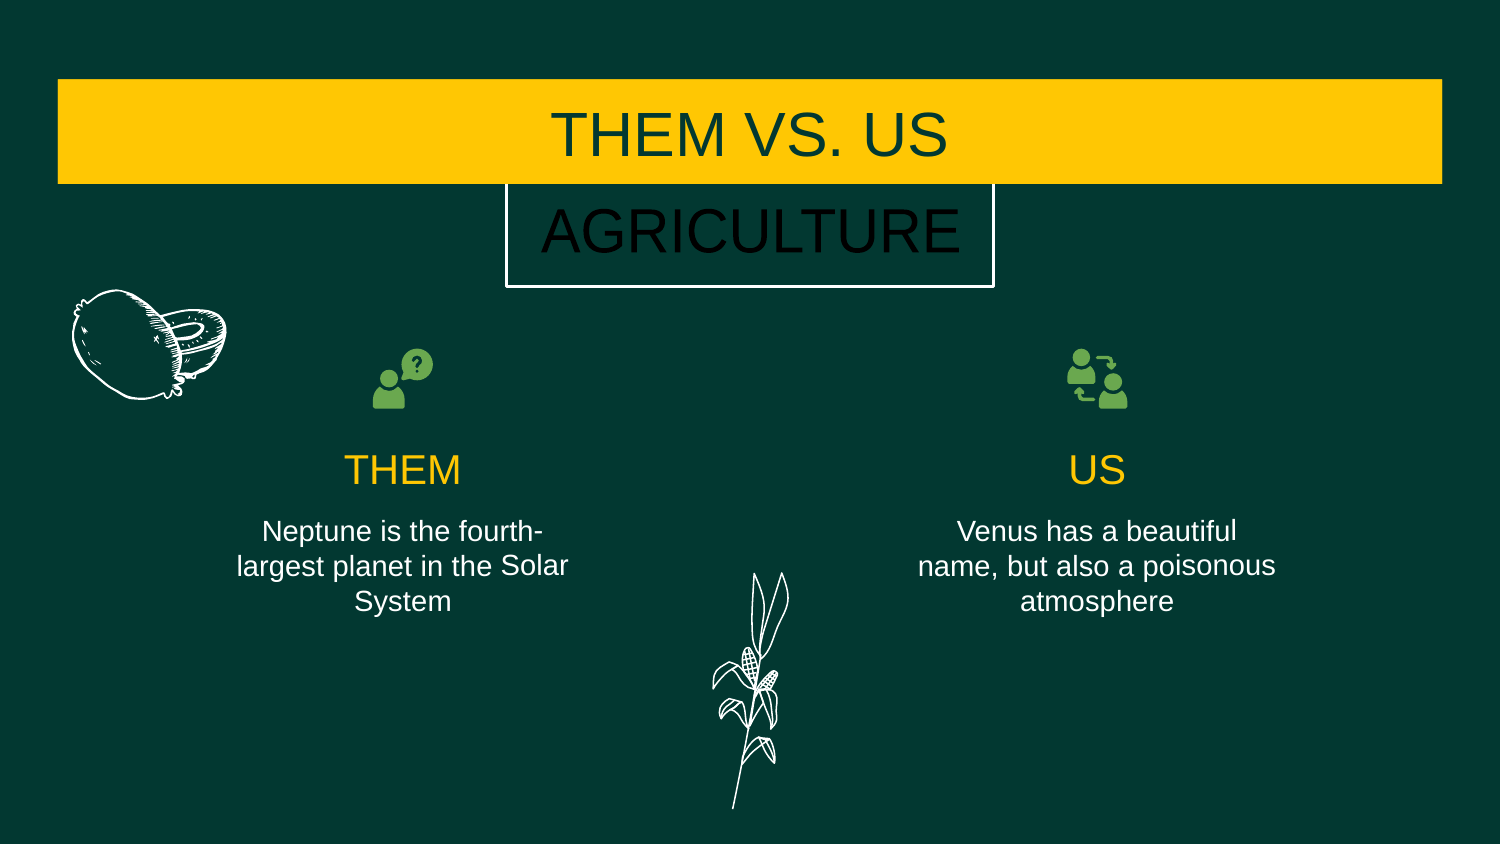

# THEM VS. US

AGRICULTURE

THEM
US
Venus has a beautiful name, but also a poisonous atmosphere
Neptune is the fourth-largest planet in the Solar System